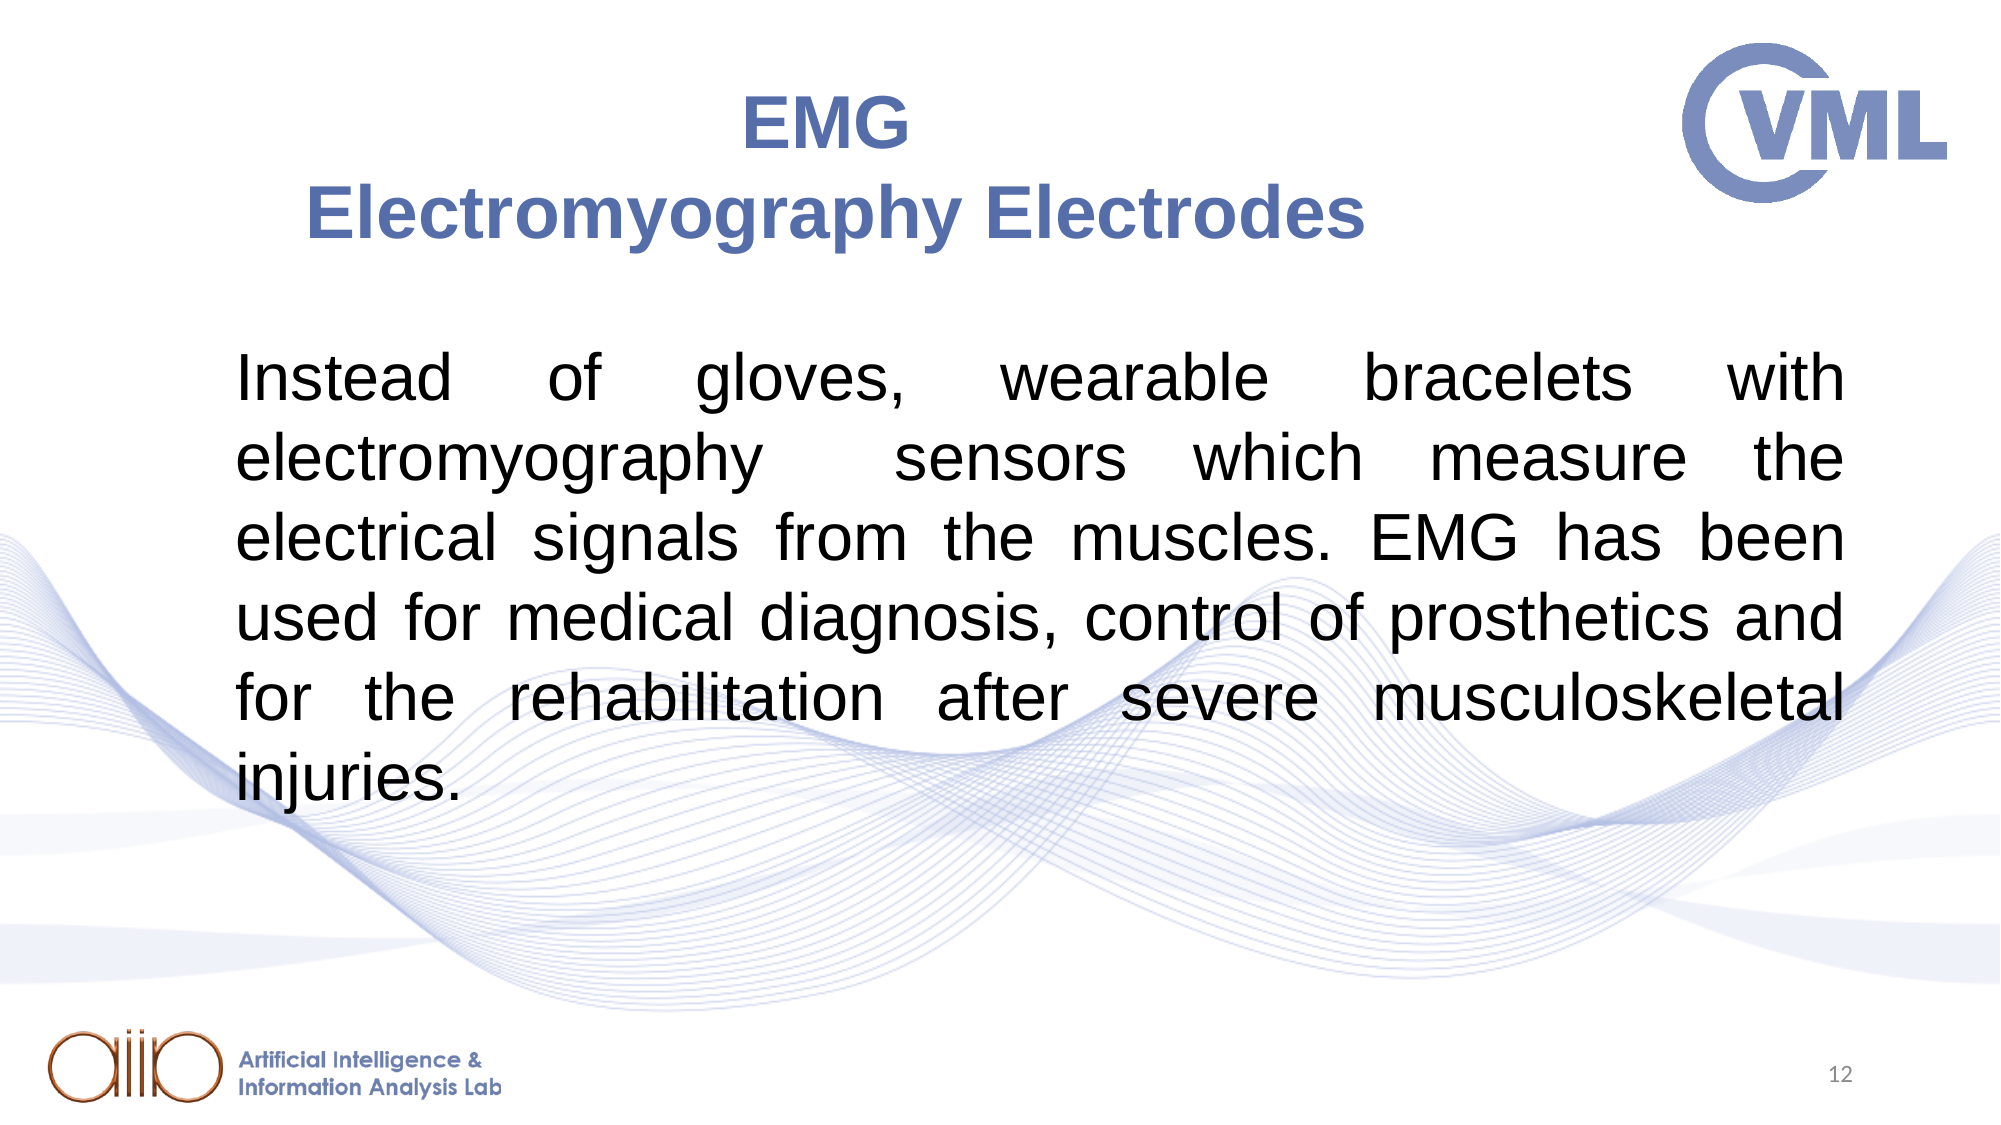

# EMG Electromyography Electrodes
Instead of gloves, wearable bracelets with electromyography  sensors which measure the electrical signals from the muscles. EMG has been used for medical diagnosis, control of prosthetics and for the rehabilitation after severe musculoskeletal injuries.

12